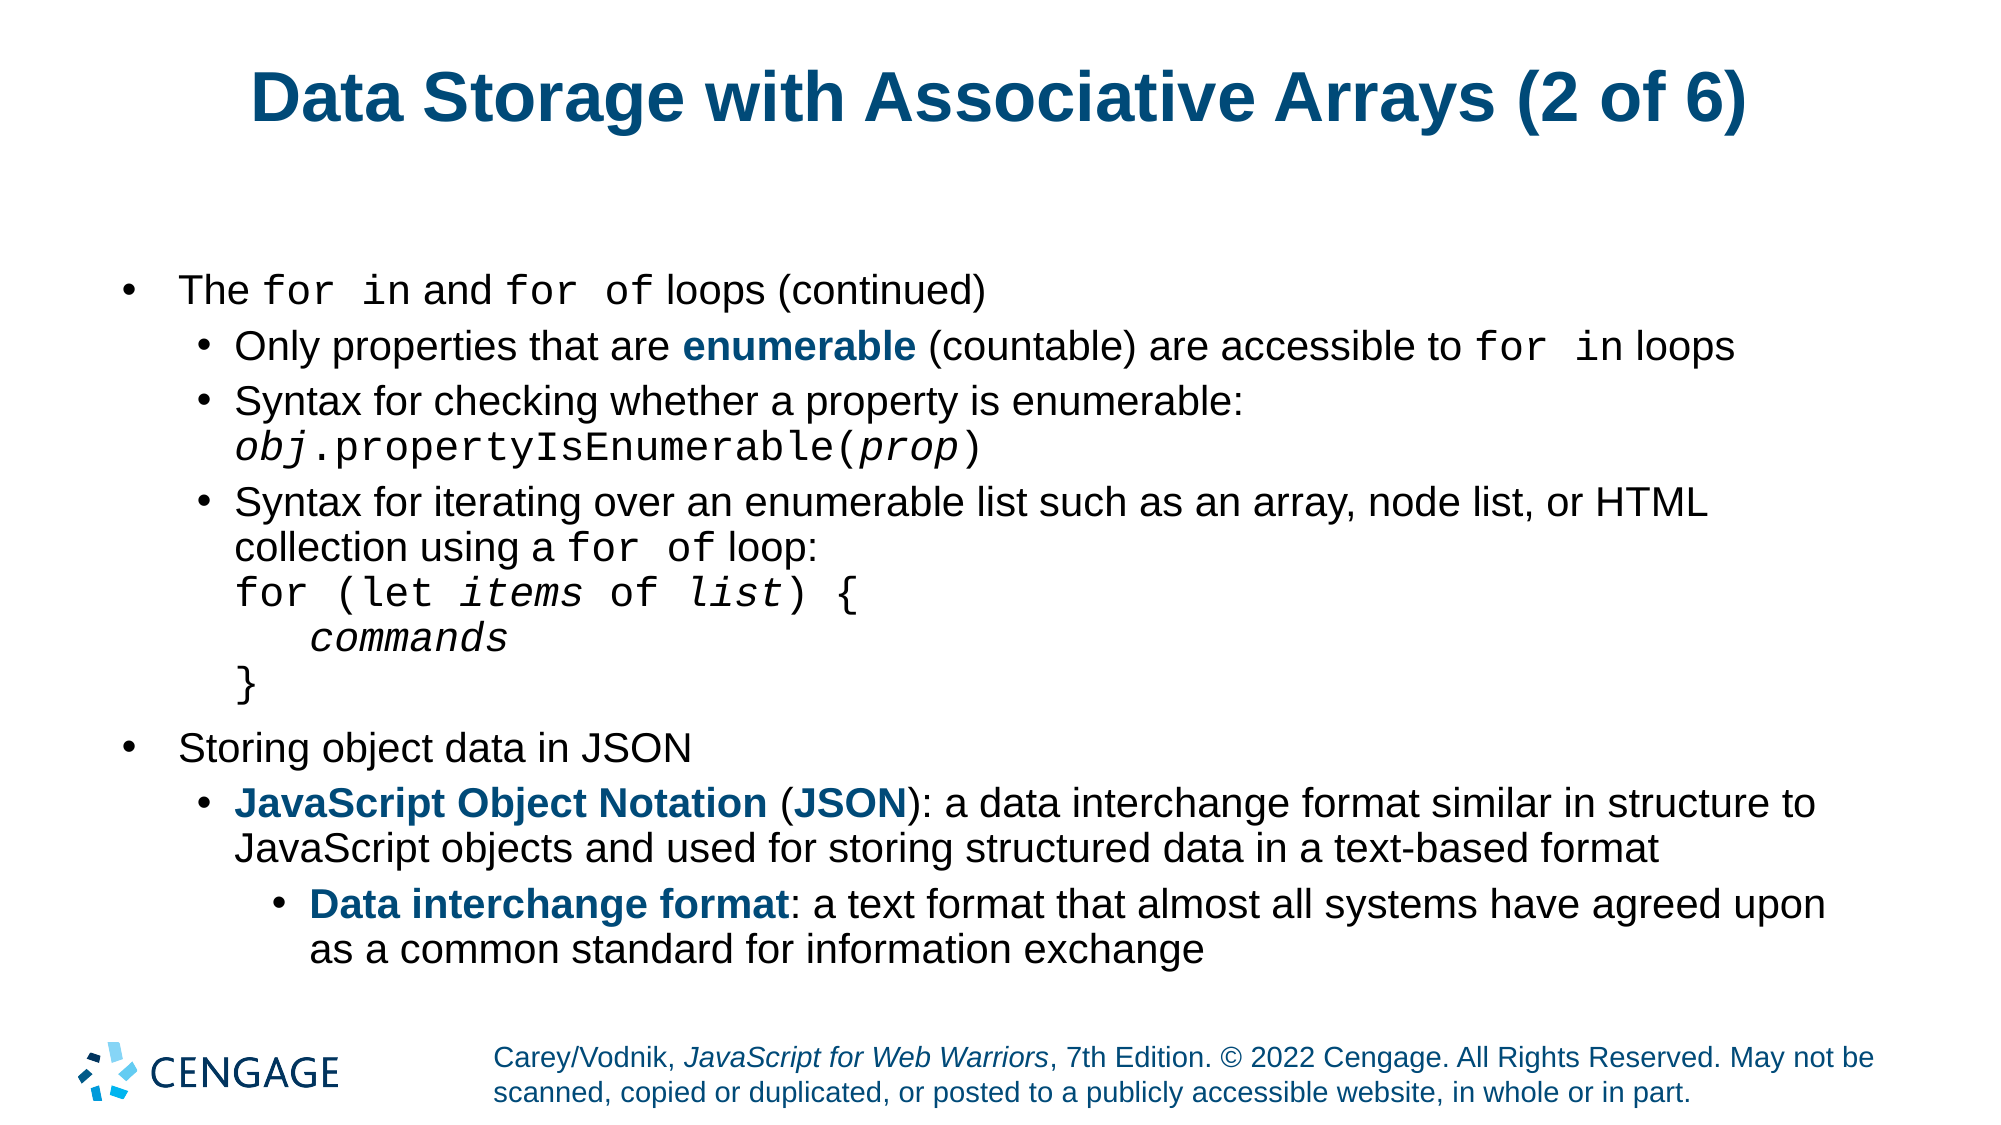

# Data Storage with Associative Arrays (2 of 6)
The for in and for of loops (continued)
Only properties that are enumerable (countable) are accessible to for in loops
Syntax for checking whether a property is enumerable:
obj.propertyIsEnumerable(prop)
Syntax for iterating over an enumerable list such as an array, node list, or HTML collection using a for of loop:
for (let items of list) {
   commands
}
Storing object data in JSON
JavaScript Object Notation (JSON): a data interchange format similar in structure to JavaScript objects and used for storing structured data in a text-based format
Data interchange format: a text format that almost all systems have agreed upon as a common standard for information exchange